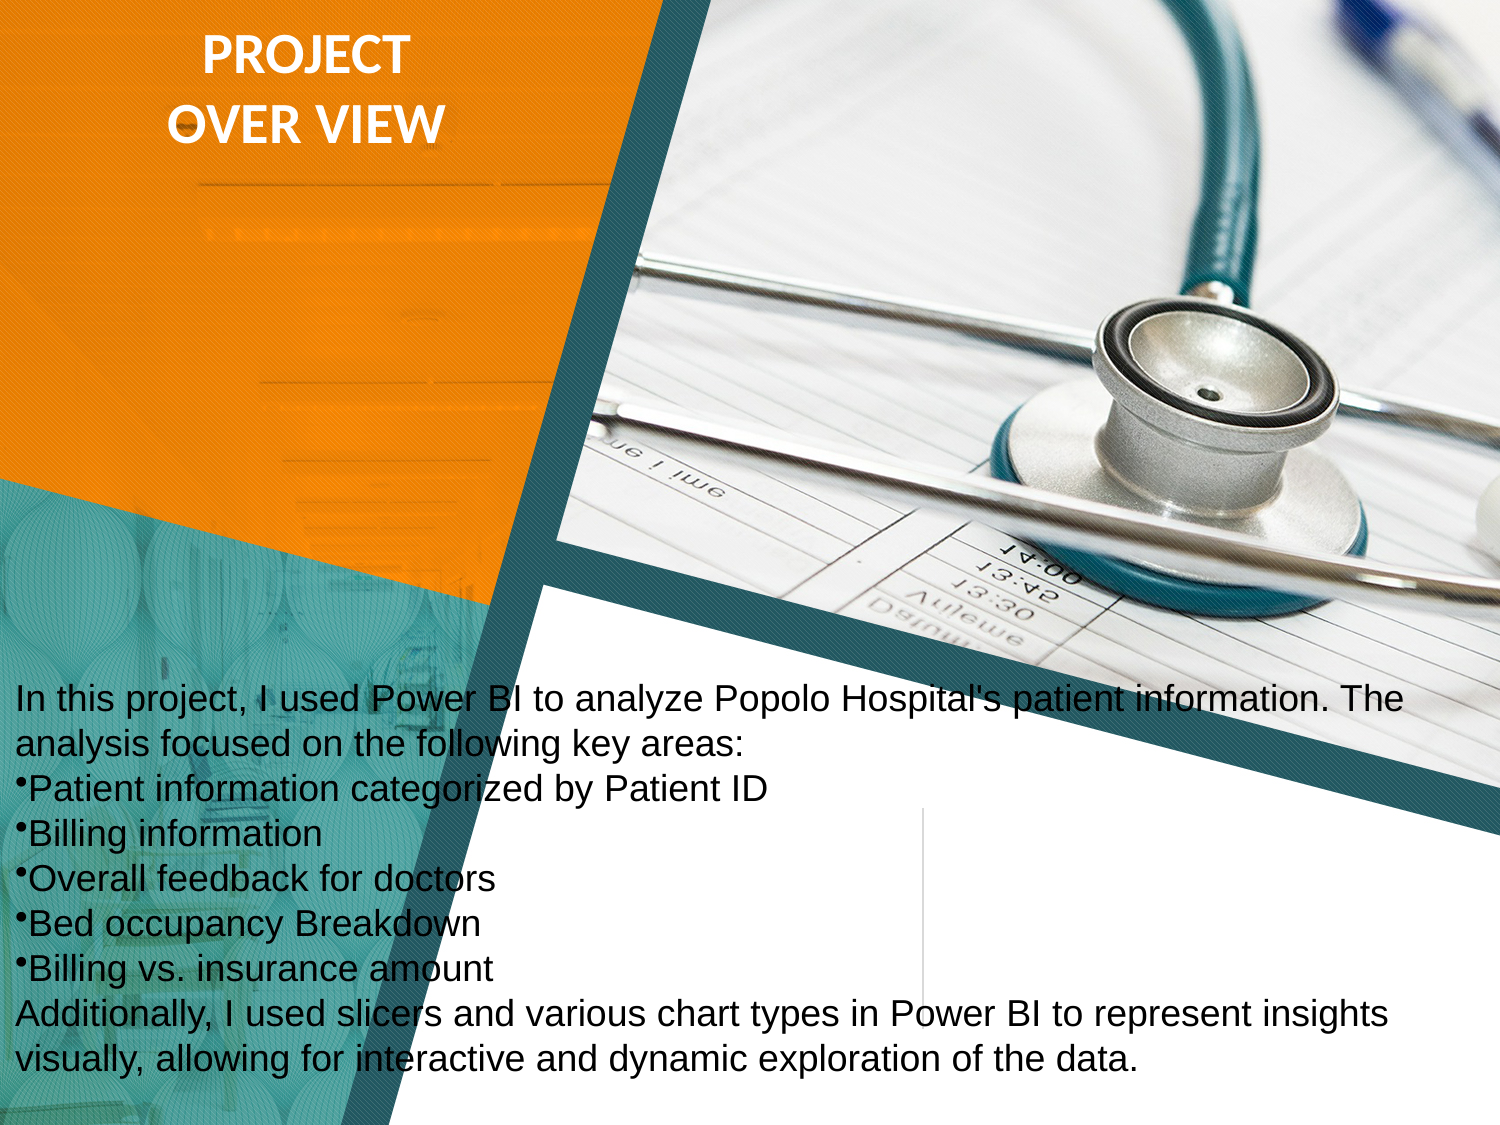

PROJECT
OVER VIEW
In this project, I used Power BI to analyze Popolo Hospital's patient information. The analysis focused on the following key areas:
Patient information categorized by Patient ID
Billing information
Overall feedback for doctors
Bed occupancy Breakdown
Billing vs. insurance amount
Additionally, I used slicers and various chart types in Power BI to represent insights visually, allowing for interactive and dynamic exploration of the data.